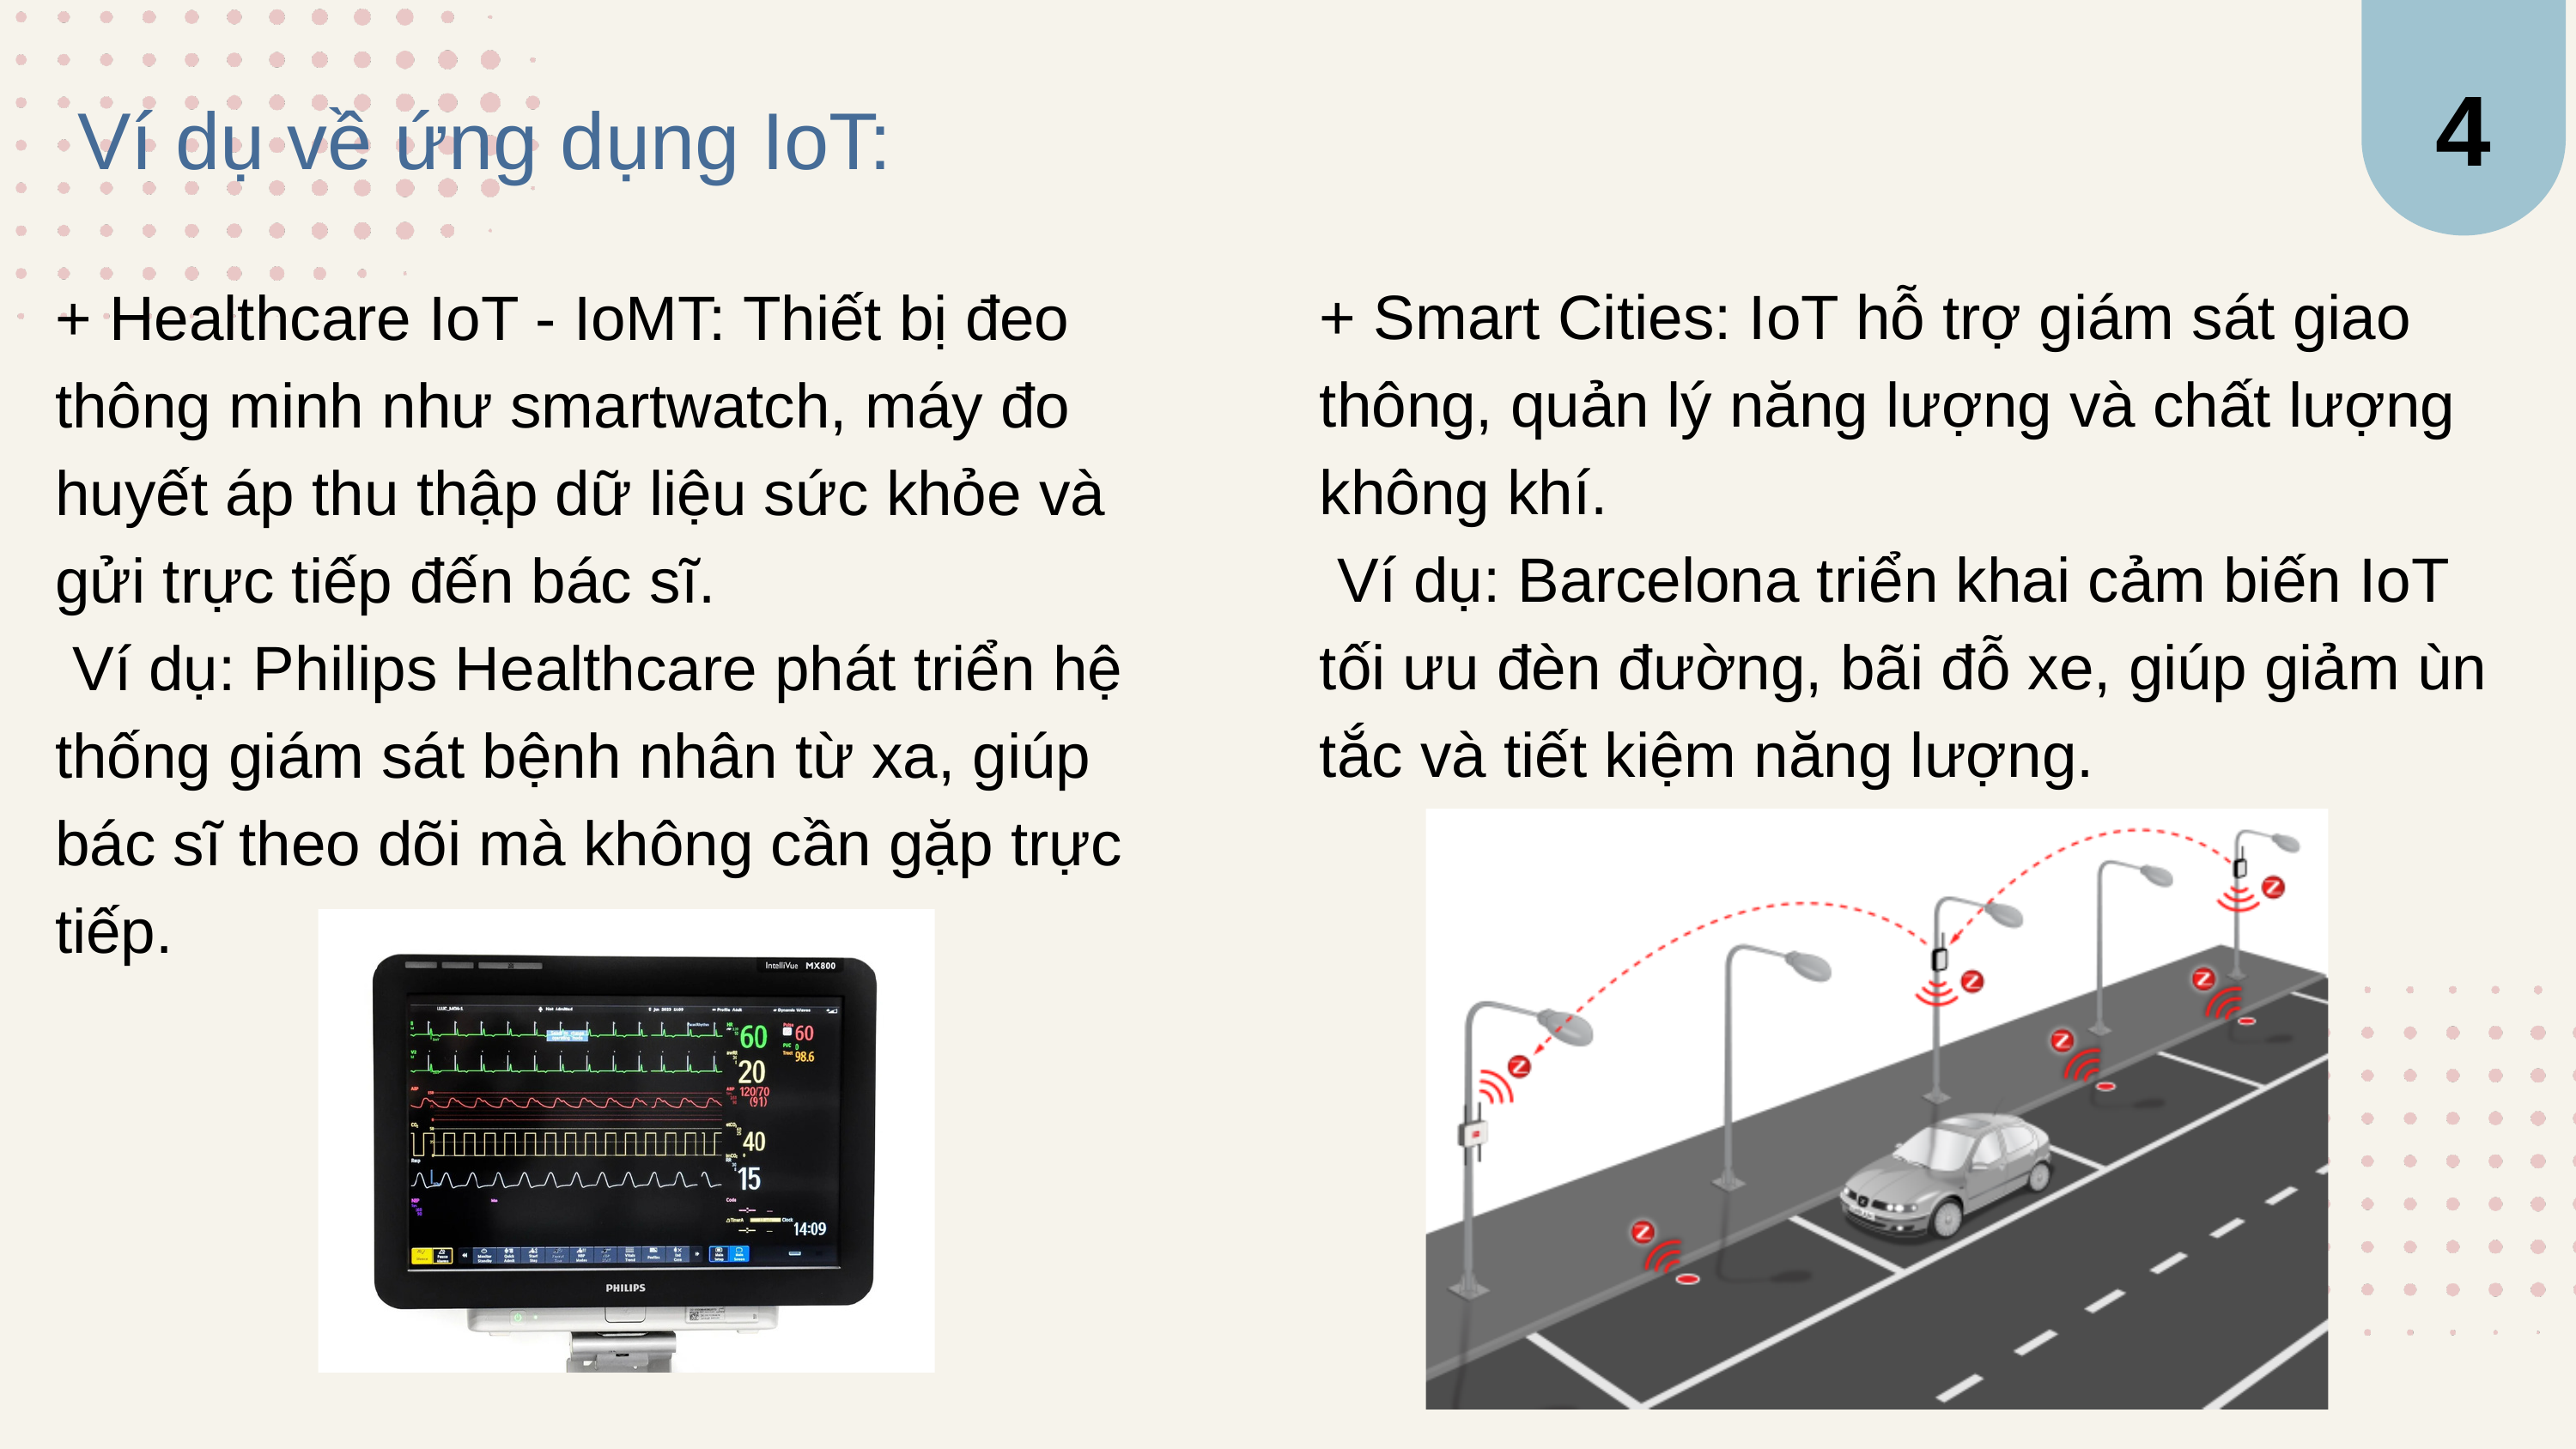

4

 Ví dụ về ứng dụng IoT:

+ Smart Cities: IoT hỗ trợ giám sát giao thông, quản lý năng lượng và chất lượng không khí.
 Ví dụ: Barcelona triển khai cảm biến IoT tối ưu đèn đường, bãi đỗ xe, giúp giảm ùn tắc và tiết kiệm năng lượng.
+ Healthcare IoT - IoMT: Thiết bị đeo thông minh như smartwatch, máy đo huyết áp thu thập dữ liệu sức khỏe và gửi trực tiếp đến bác sĩ.
 Ví dụ: Philips Healthcare phát triển hệ thống giám sát bệnh nhân từ xa, giúp bác sĩ theo dõi mà không cần gặp trực tiếp.